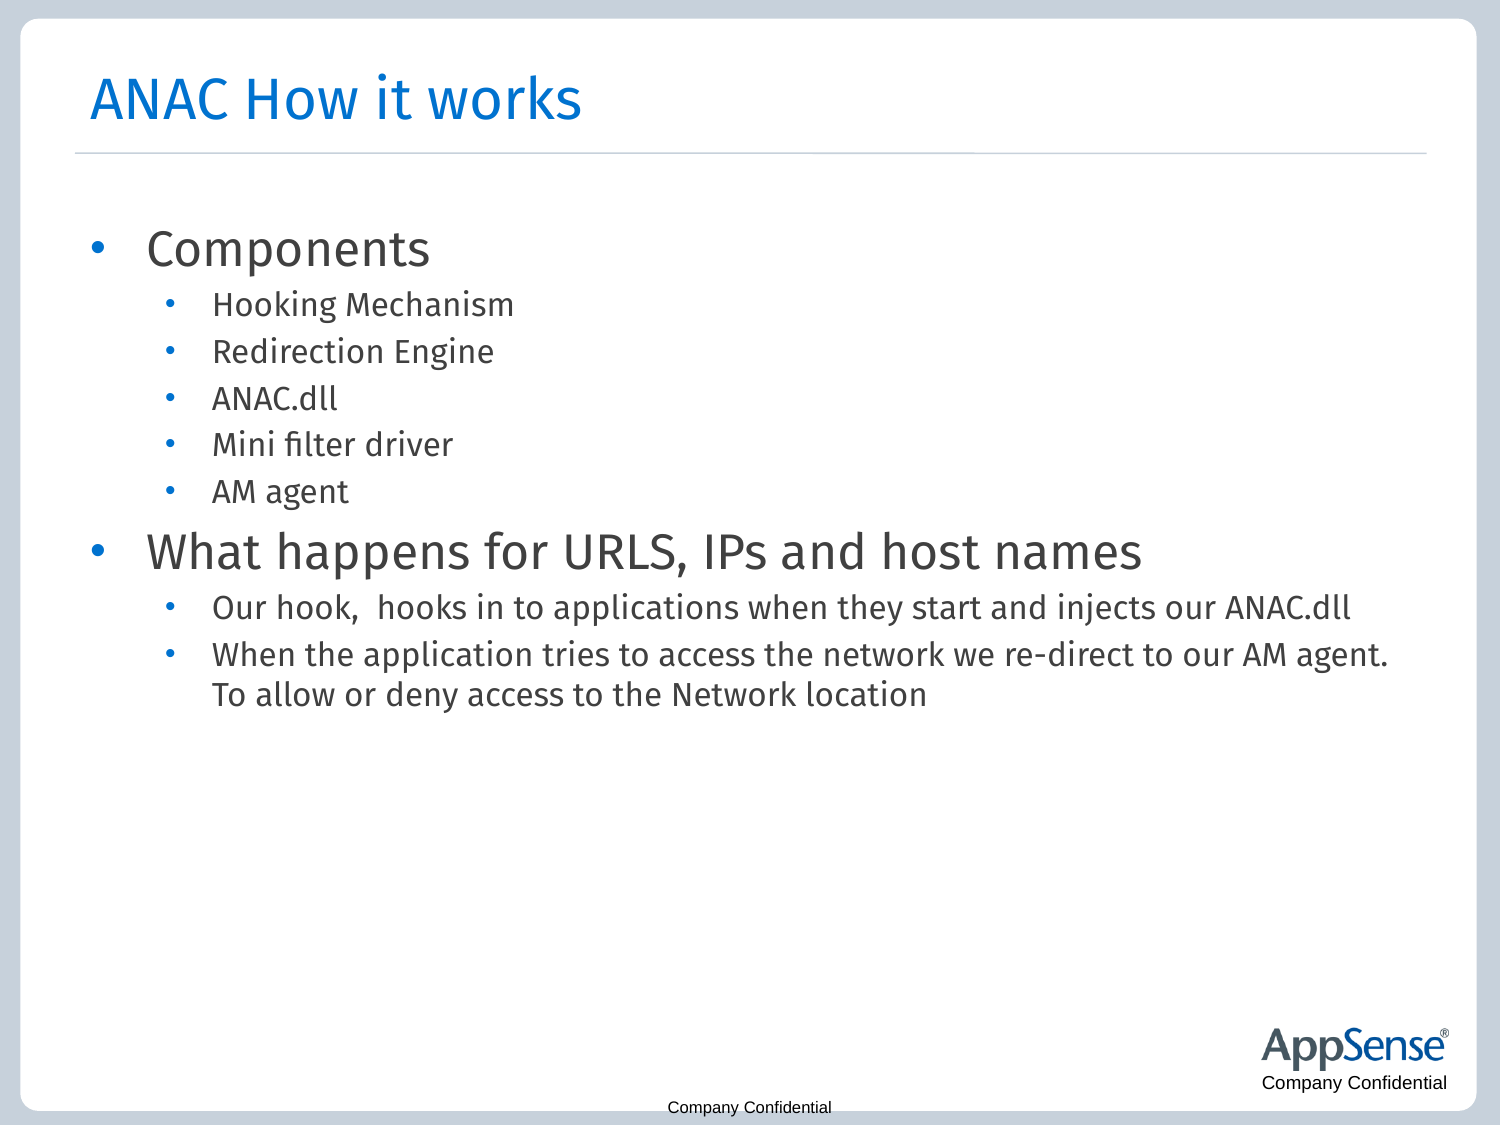

# ANAC How it works
Components
Hooking Mechanism
Redirection Engine
ANAC.dll
Mini filter driver
AM agent
What happens for URLS, IPs and host names
Our hook,  hooks in to applications when they start and injects our ANAC.dll
When the application tries to access the network we re-direct to our AM agent. To allow or deny access to the Network location

Company Confidential